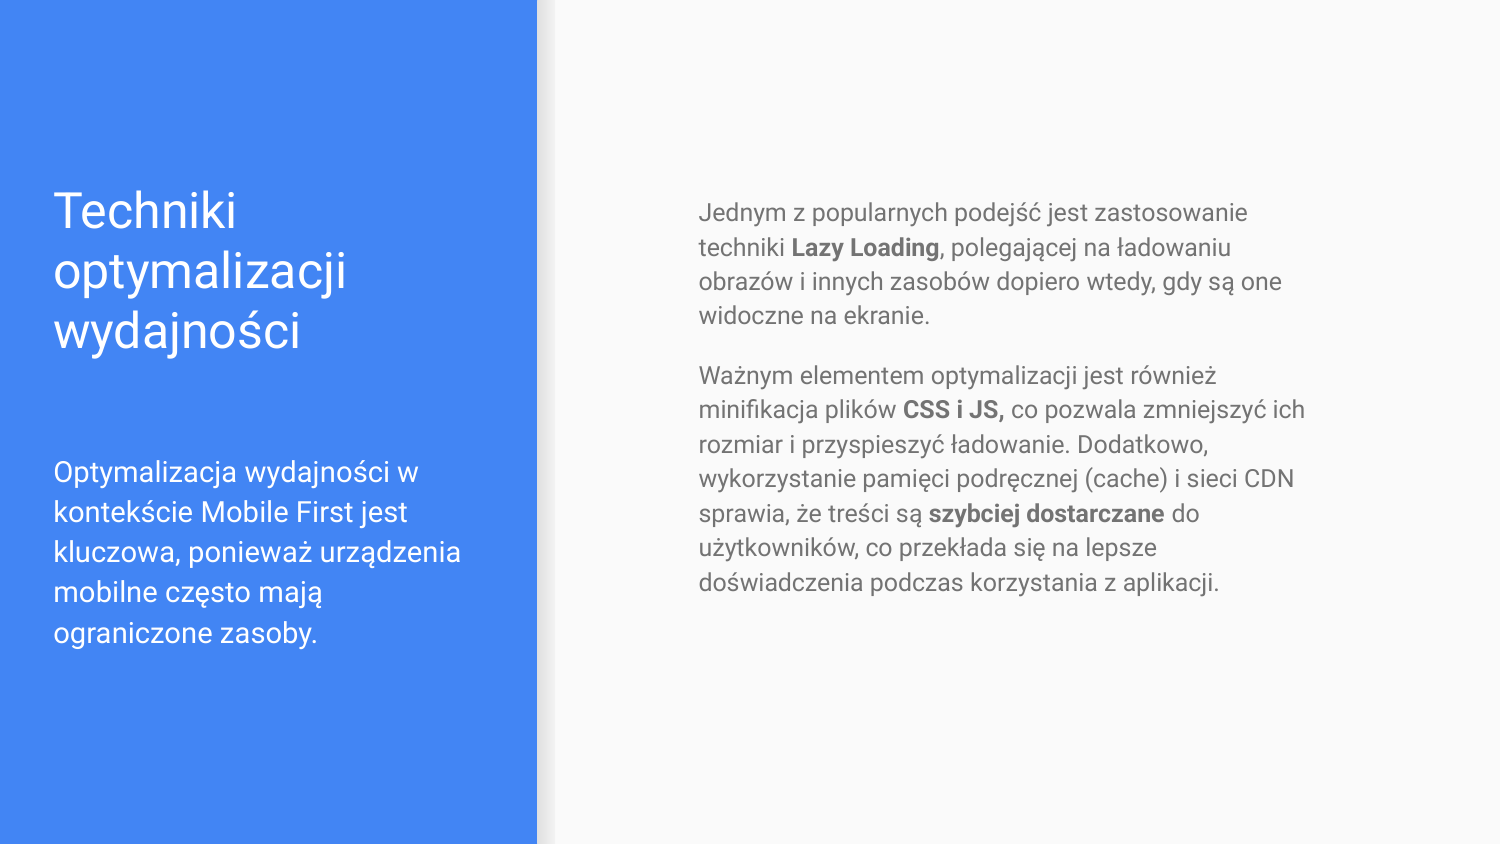

# Techniki optymalizacji wydajności
Jednym z popularnych podejść jest zastosowanie techniki Lazy Loading, polegającej na ładowaniu obrazów i innych zasobów dopiero wtedy, gdy są one widoczne na ekranie.
Ważnym elementem optymalizacji jest również minifikacja plików CSS i JS, co pozwala zmniejszyć ich rozmiar i przyspieszyć ładowanie. Dodatkowo, wykorzystanie pamięci podręcznej (cache) i sieci CDN sprawia, że treści są szybciej dostarczane do użytkowników, co przekłada się na lepsze doświadczenia podczas korzystania z aplikacji.

Optymalizacja wydajności w kontekście Mobile First jest kluczowa, ponieważ urządzenia mobilne często mają ograniczone zasoby.